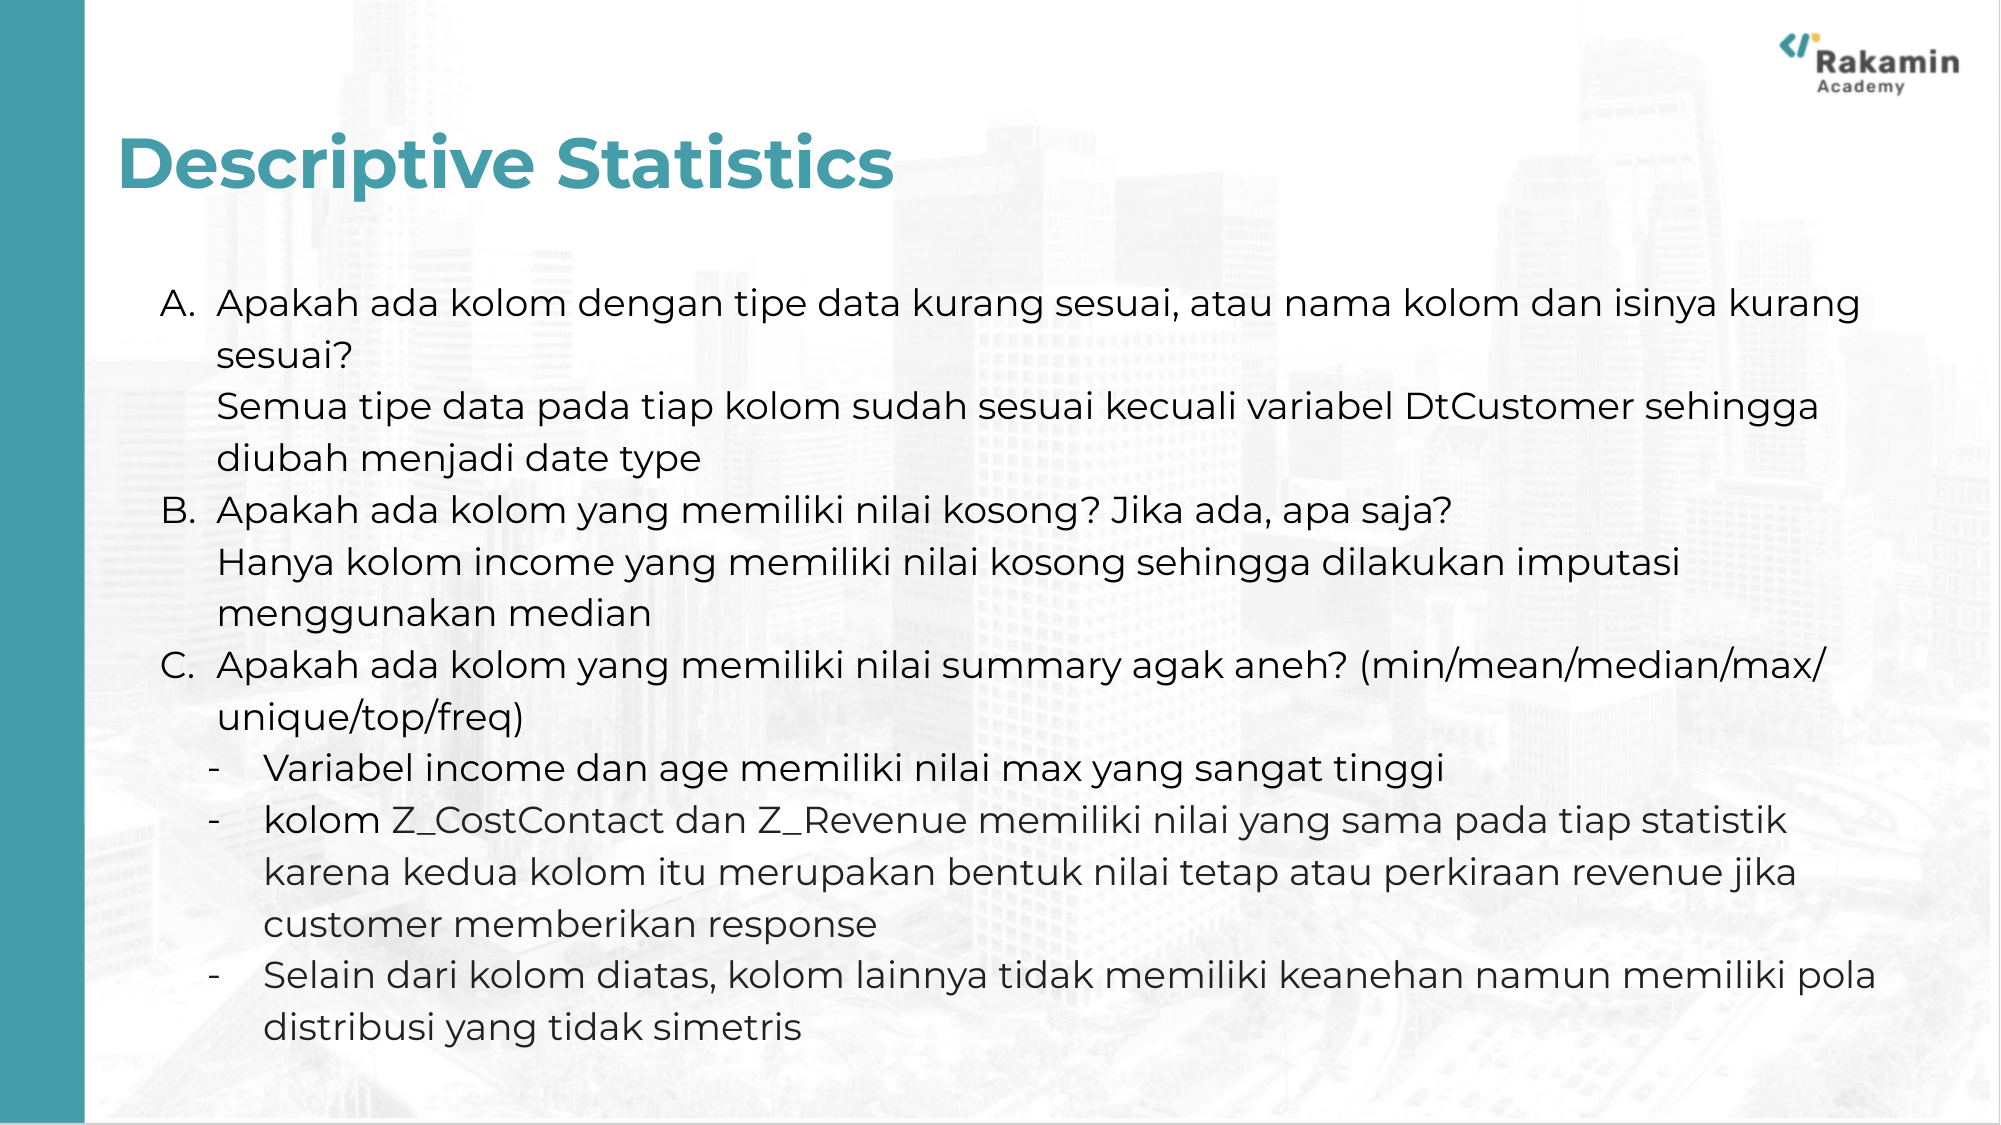

# Descriptive Statistics
Apakah ada kolom dengan tipe data kurang sesuai, atau nama kolom dan isinya kurang sesuai?
Semua tipe data pada tiap kolom sudah sesuai kecuali variabel DtCustomer sehingga diubah menjadi date type
Apakah ada kolom yang memiliki nilai kosong? Jika ada, apa saja?
Hanya kolom income yang memiliki nilai kosong sehingga dilakukan imputasi menggunakan median
Apakah ada kolom yang memiliki nilai summary agak aneh? (min/mean/median/max/ unique/top/freq)
Variabel income dan age memiliki nilai max yang sangat tinggi
kolom Z_CostContact dan Z_Revenue memiliki nilai yang sama pada tiap statistik karena kedua kolom itu merupakan bentuk nilai tetap atau perkiraan revenue jika customer memberikan response
Selain dari kolom diatas, kolom lainnya tidak memiliki keanehan namun memiliki pola distribusi yang tidak simetris